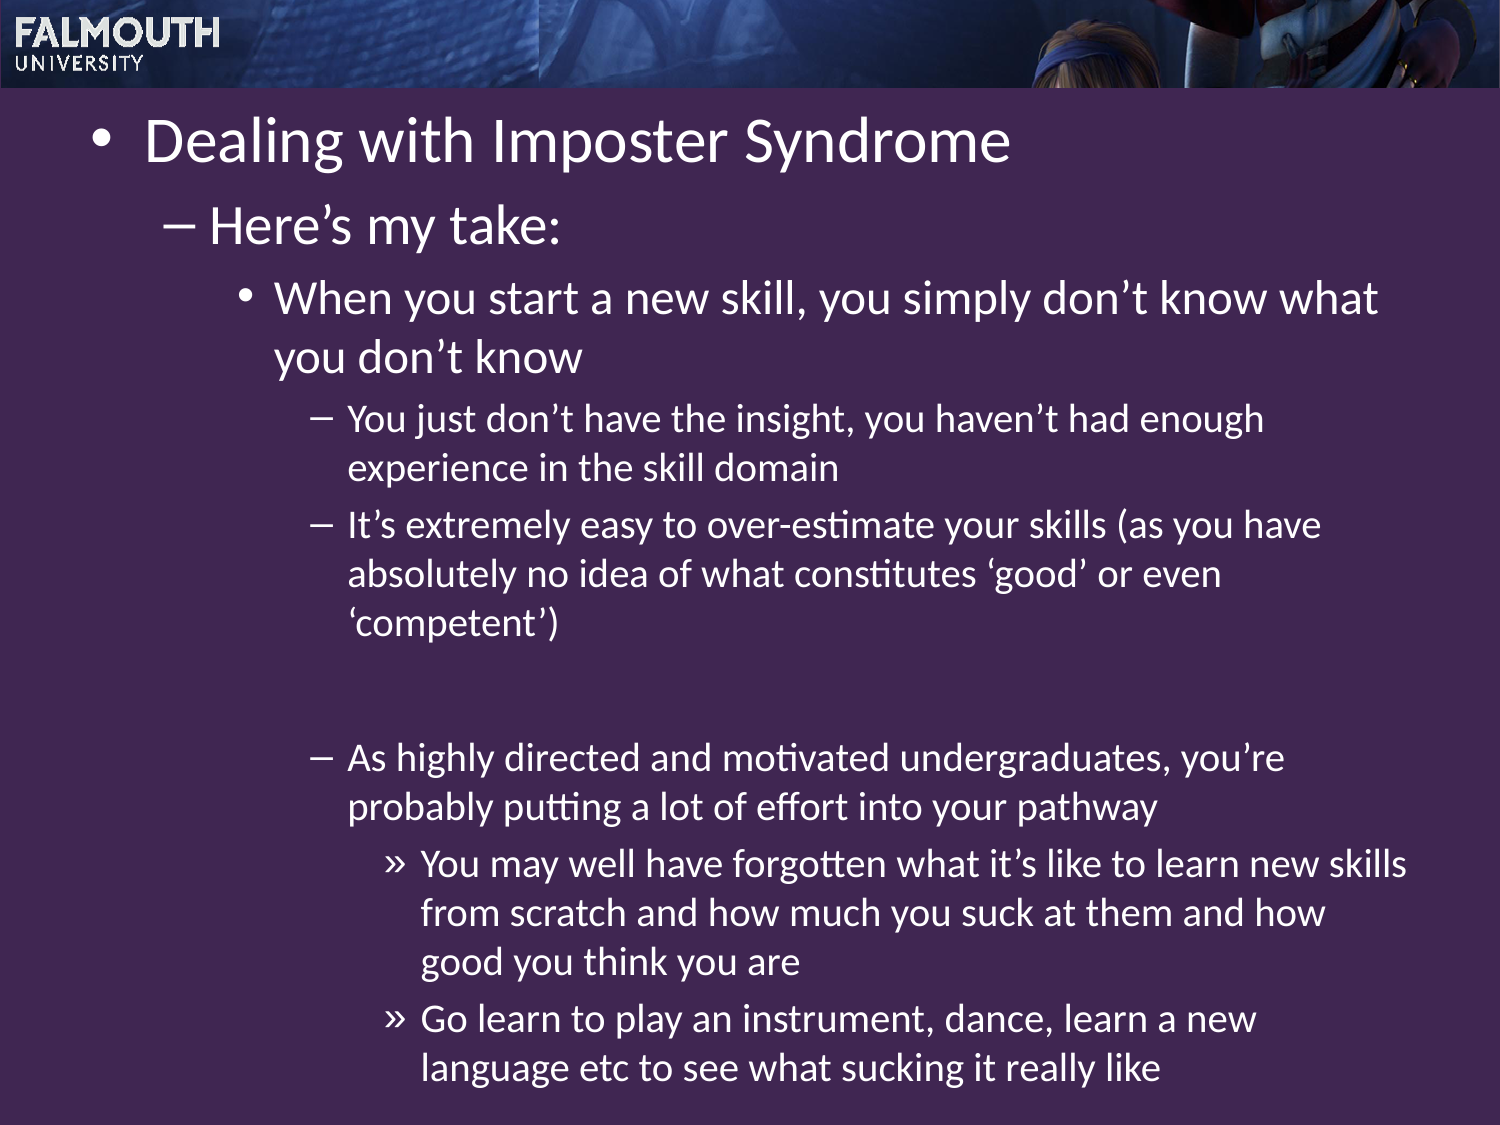

Dealing with Imposter Syndrome
Here’s my take:
When you start a new skill, you simply don’t know what you don’t know
You just don’t have the insight, you haven’t had enough experience in the skill domain
It’s extremely easy to over-estimate your skills (as you have absolutely no idea of what constitutes ‘good’ or even ‘competent’)

As highly directed and motivated undergraduates, you’re probably putting a lot of effort into your pathway
You may well have forgotten what it’s like to learn new skills from scratch and how much you suck at them and how good you think you are
Go learn to play an instrument, dance, learn a new language etc to see what sucking it really like